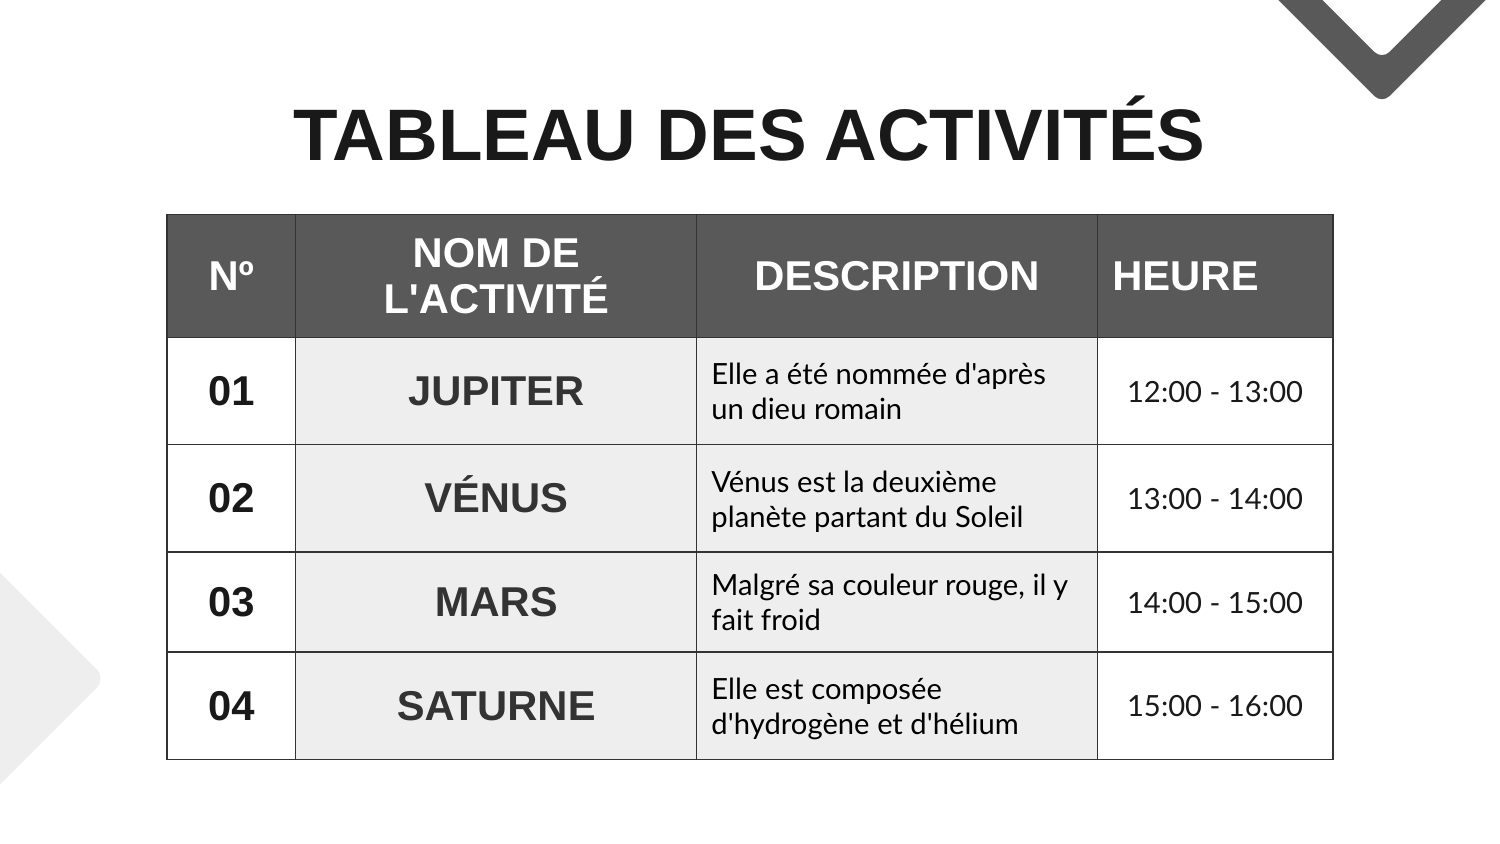

# TABLEAU DES ACTIVITÉS
| Nº | NOM DE L'ACTIVITÉ | DESCRIPTION | HEURE |
| --- | --- | --- | --- |
| 01 | JUPITER | Elle a été nommée d'après un dieu romain | 12:00 - 13:00 |
| 02 | VÉNUS | Vénus est la deuxième planète partant du Soleil | 13:00 - 14:00 |
| 03 | MARS | Malgré sa couleur rouge, il y fait froid | 14:00 - 15:00 |
| 04 | SATURNE | Elle est composée d'hydrogène et d'hélium | 15:00 - 16:00 |